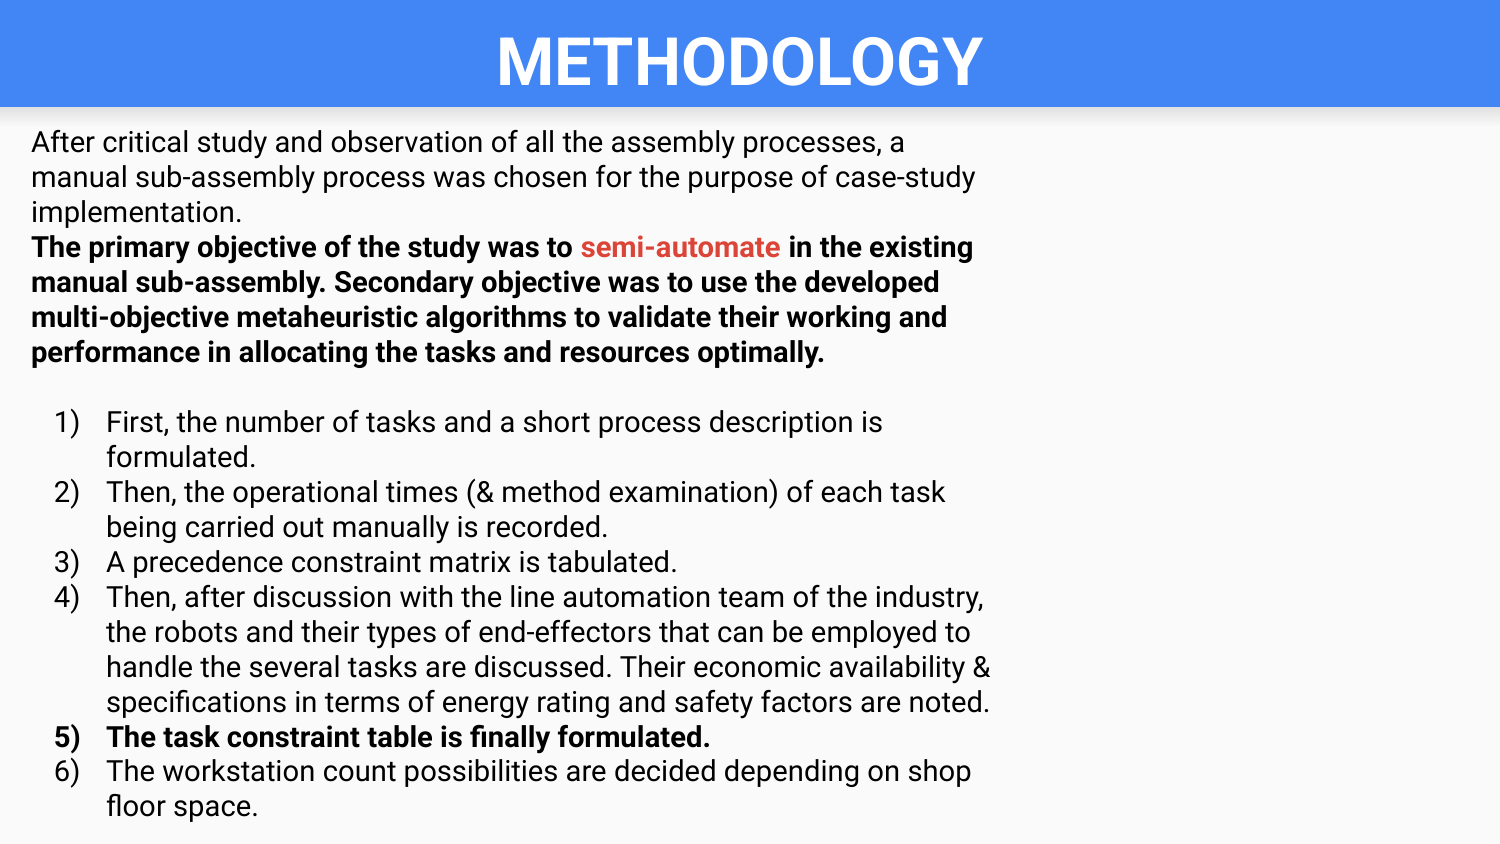

# METHODOLOGY
After critical study and observation of all the assembly processes, a manual sub-assembly process was chosen for the purpose of case-study implementation.
The primary objective of the study was to semi-automate in the existing manual sub-assembly. Secondary objective was to use the developed multi-objective metaheuristic algorithms to validate their working and performance in allocating the tasks and resources optimally.

First, the number of tasks and a short process description is formulated.
Then, the operational times (& method examination) of each task being carried out manually is recorded.
A precedence constraint matrix is tabulated.
Then, after discussion with the line automation team of the industry, the robots and their types of end-effectors that can be employed to handle the several tasks are discussed. Their economic availability & specifications in terms of energy rating and safety factors are noted.
The task constraint table is finally formulated.
The workstation count possibilities are decided depending on shop floor space.